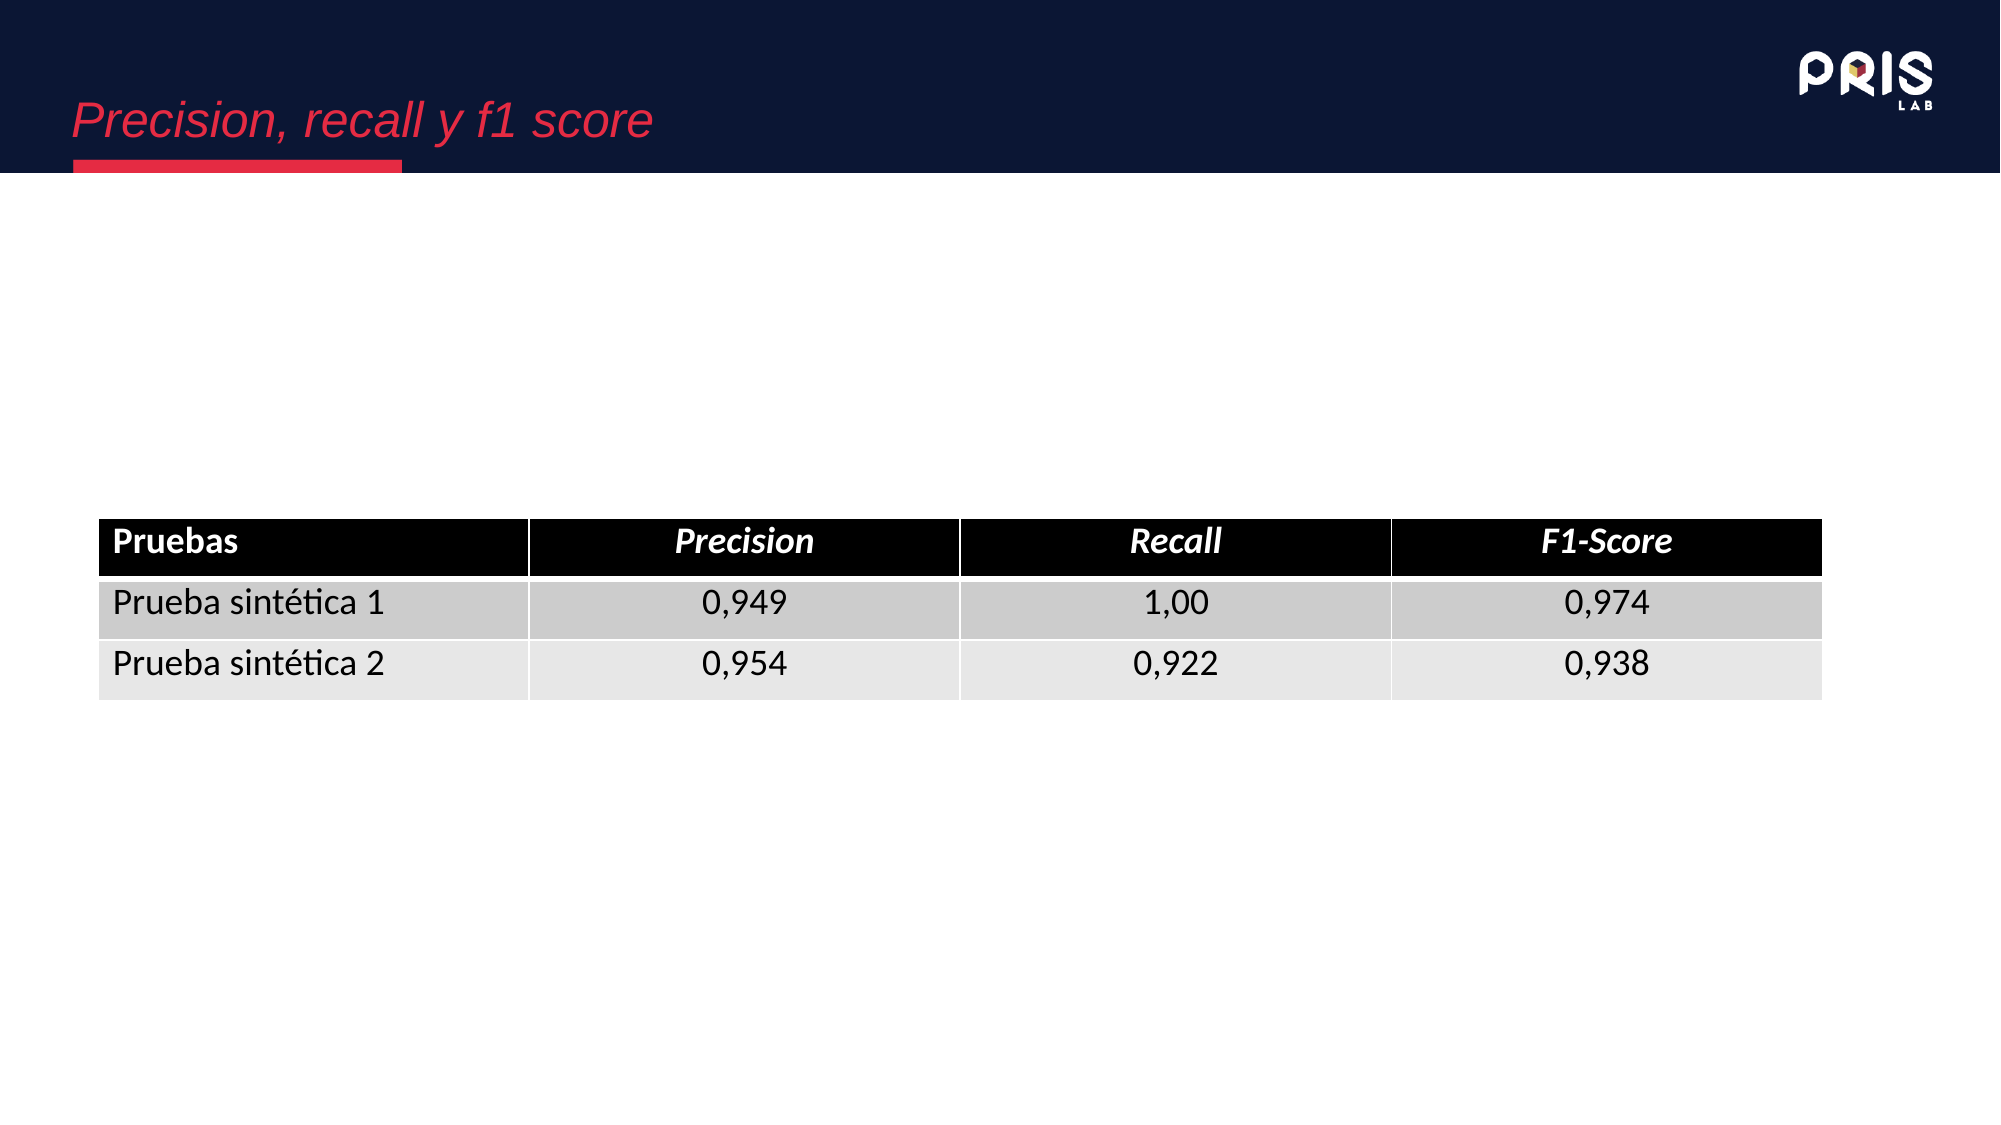

# Precision, recall y f1 score
| Pruebas | Precision | Recall | F1-Score |
| --- | --- | --- | --- |
| Prueba sintética 1 | 0,949 | 1,00 | 0,974 |
| Prueba sintética 2 | 0,954 | 0,922 | 0,938 |